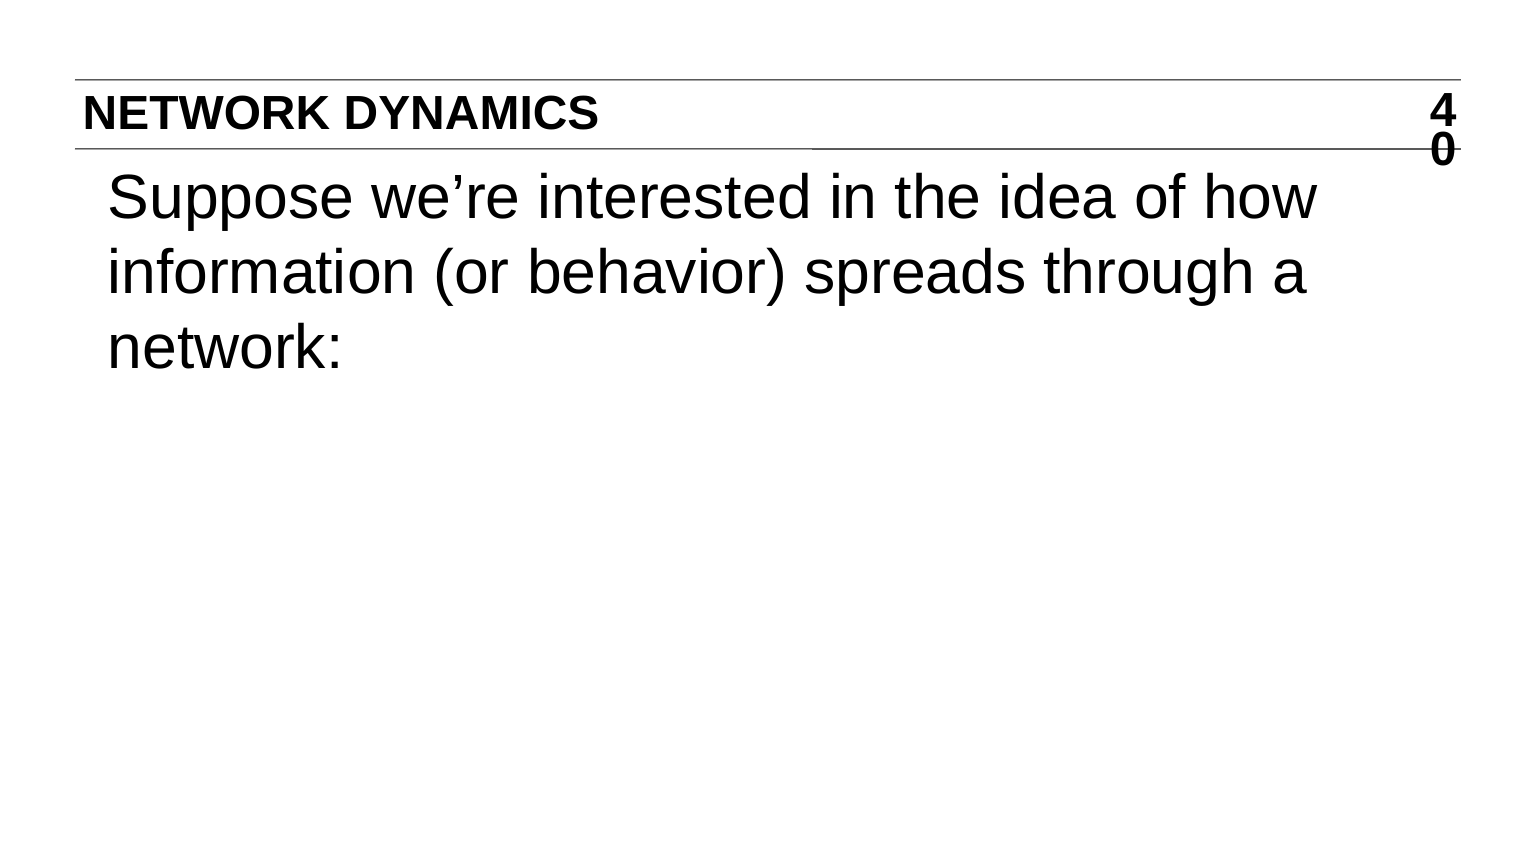

Network dynamics
40
Suppose we’re interested in the idea of how information (or behavior) spreads through a network: